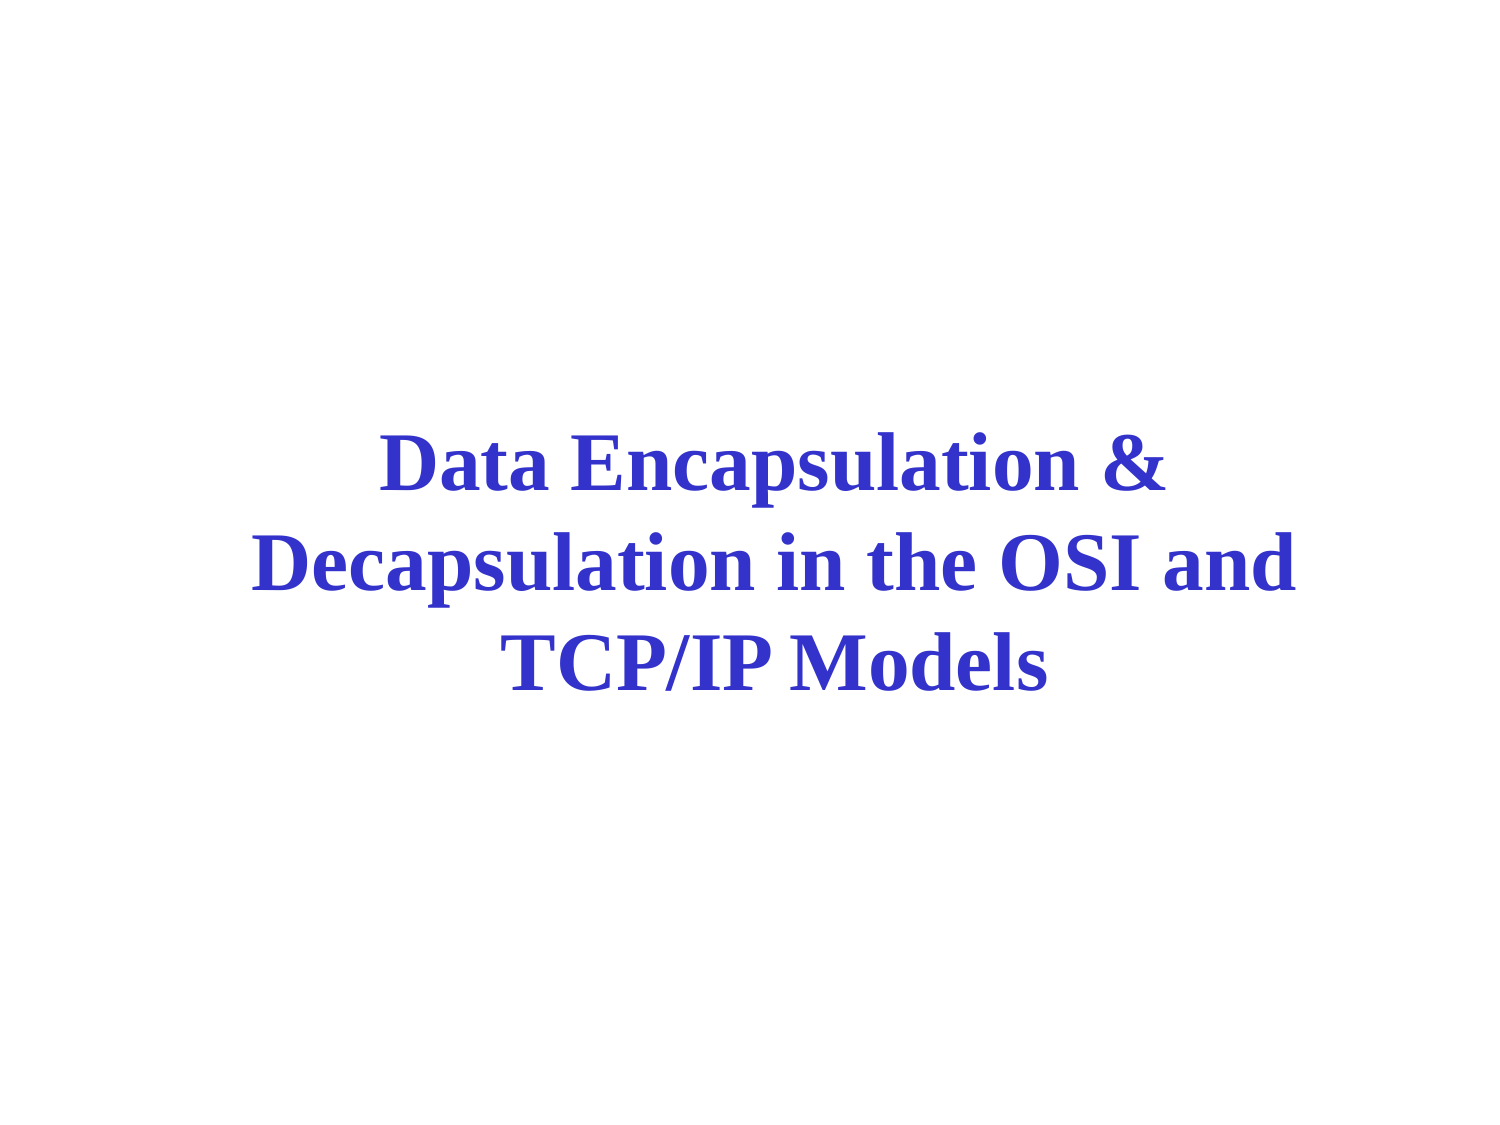

Data Encapsulation & Decapsulation in the OSI and TCP/IP Models
11